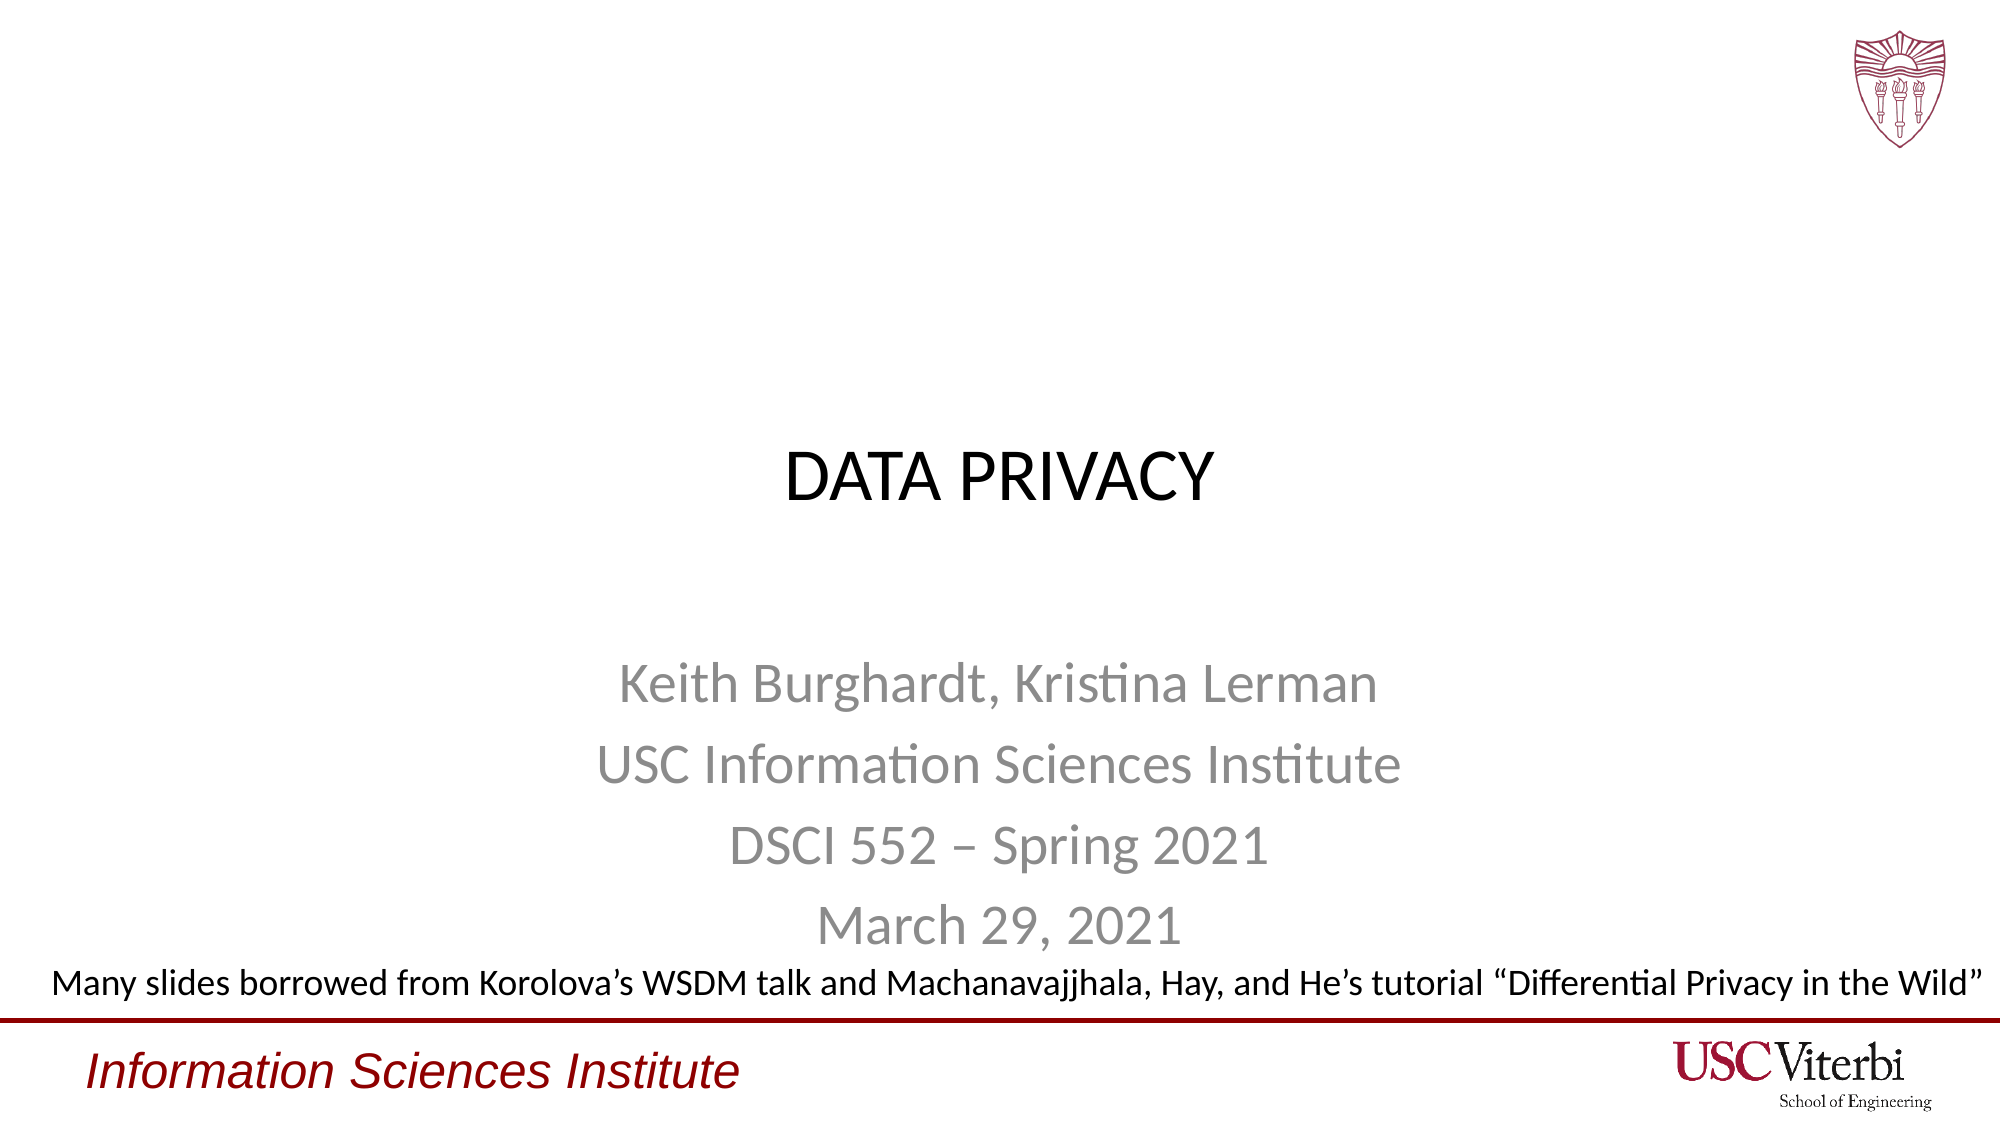

# Data Privacy
Keith Burghardt, Kristina Lerman
USC Information Sciences Institute
DSCI 552 – Spring 2021
March 29, 2021
Many slides borrowed from Korolova’s WSDM talk and Machanavajjhala, Hay, and He’s tutorial “Differential Privacy in the Wild”